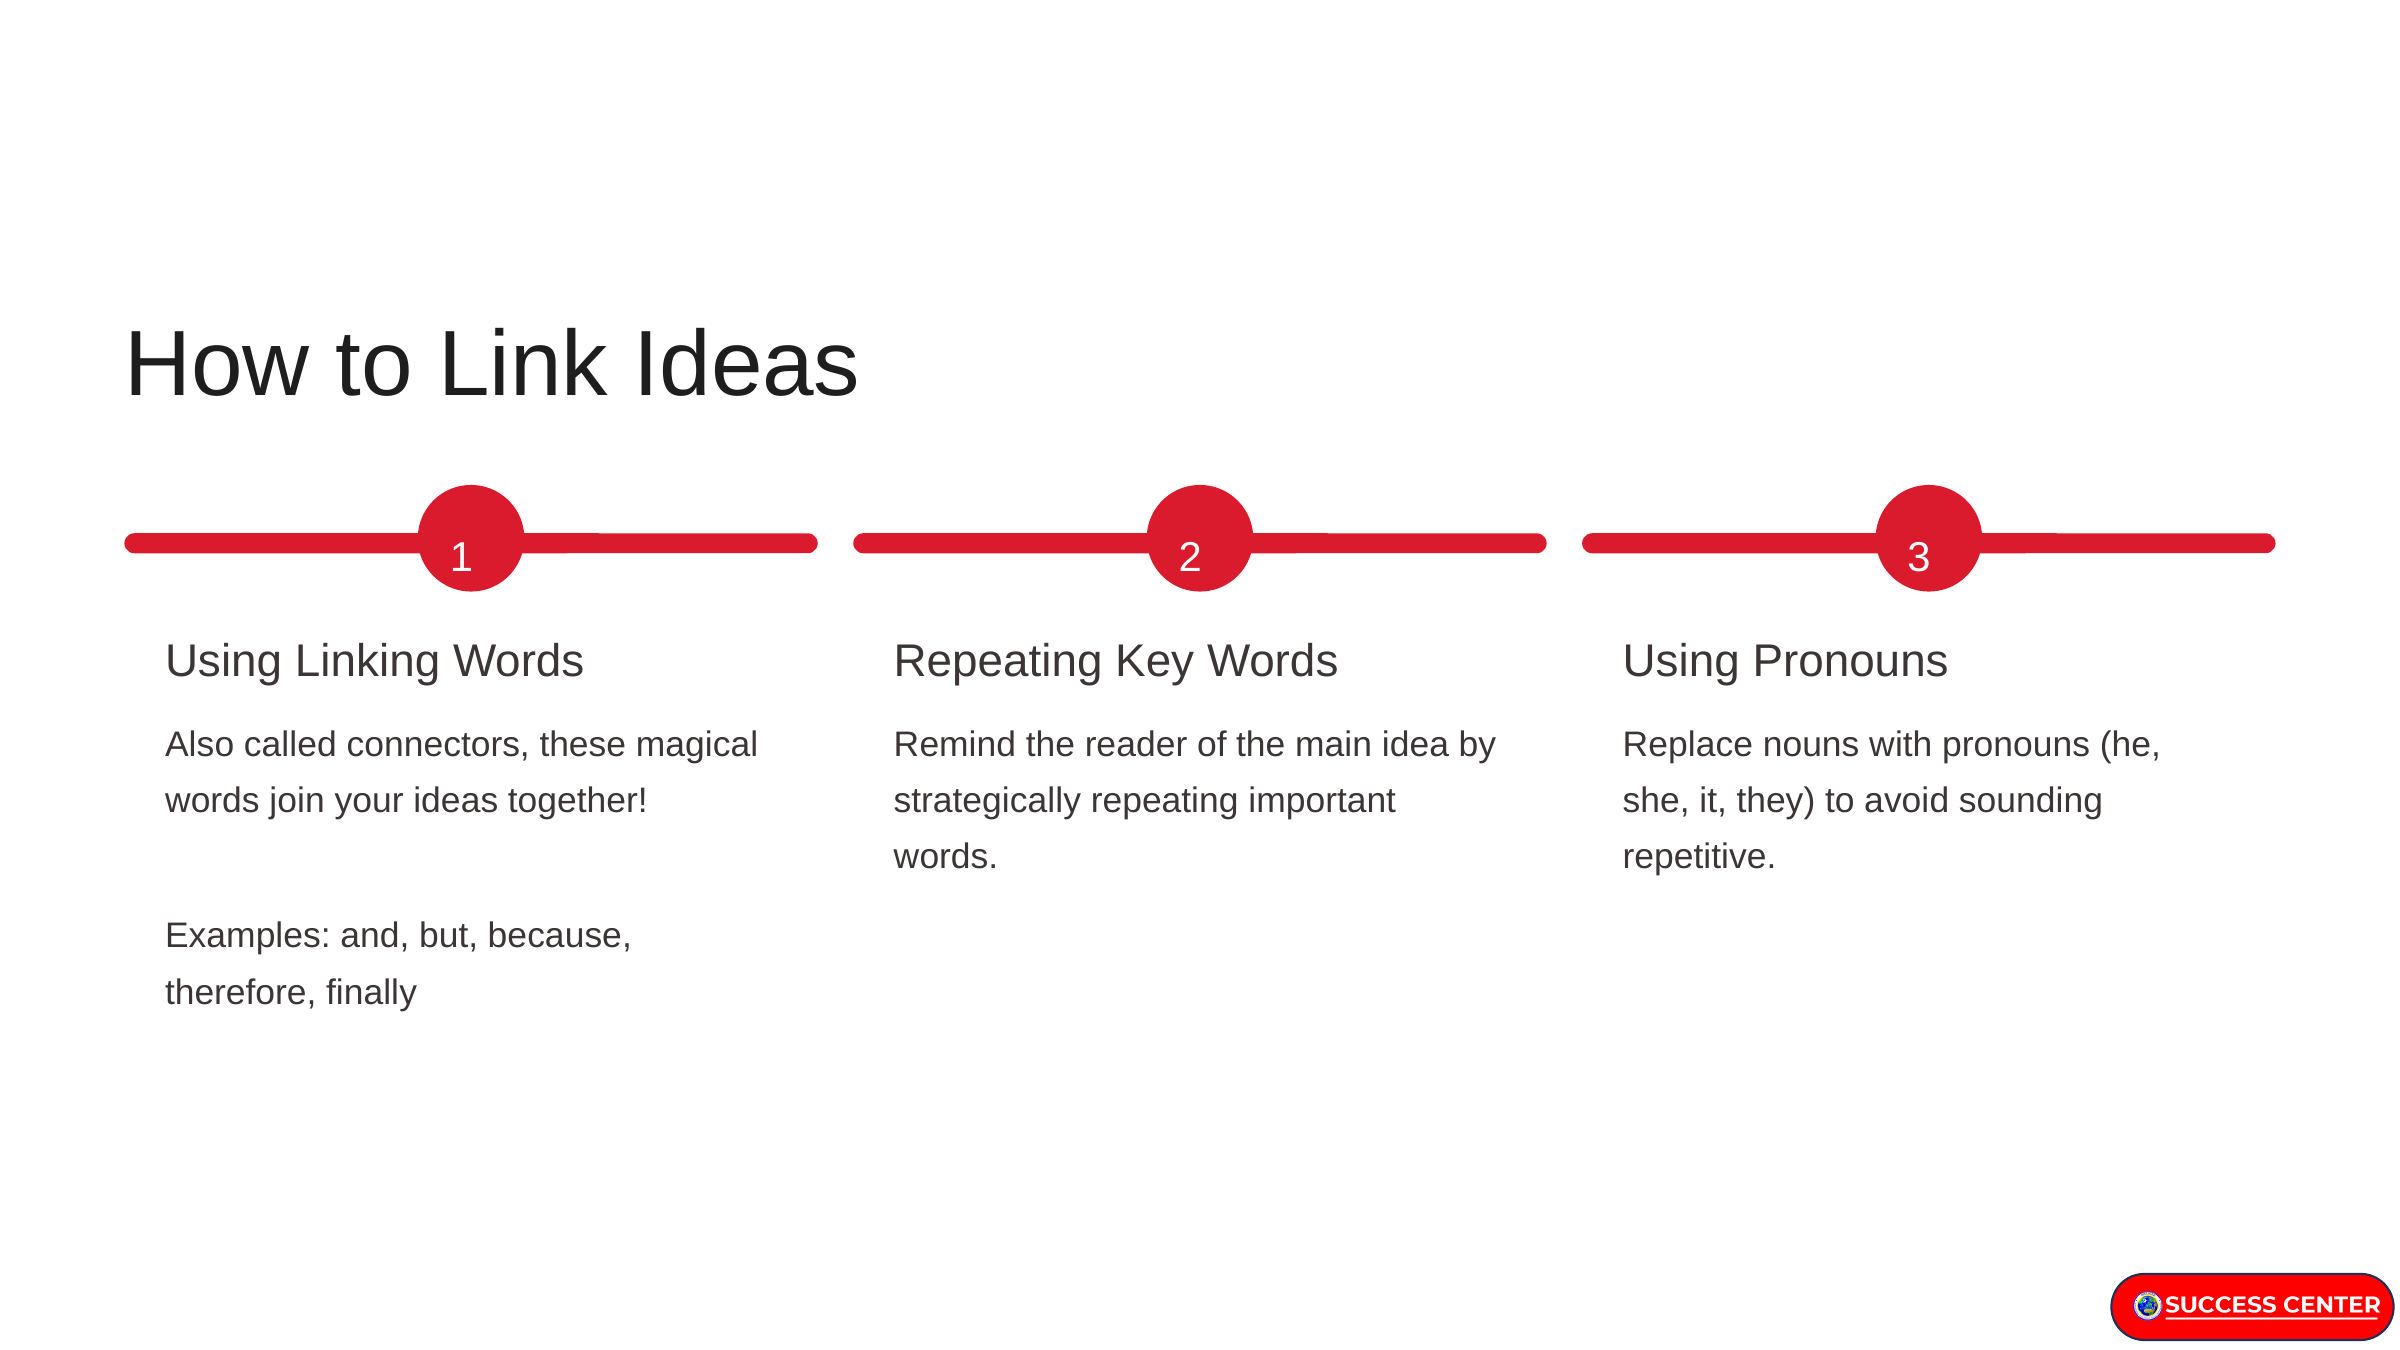

How to Link Ideas

1
2
3

Using Linking Words
Repeating Key Words
Using Pronouns
Also called connectors, these magical words join your ideas together!
Remind the reader of the main idea by strategically repeating important words.
Replace nouns with pronouns (he, she, it, they) to avoid sounding repetitive.
Examples: and, but, because, therefore, finally